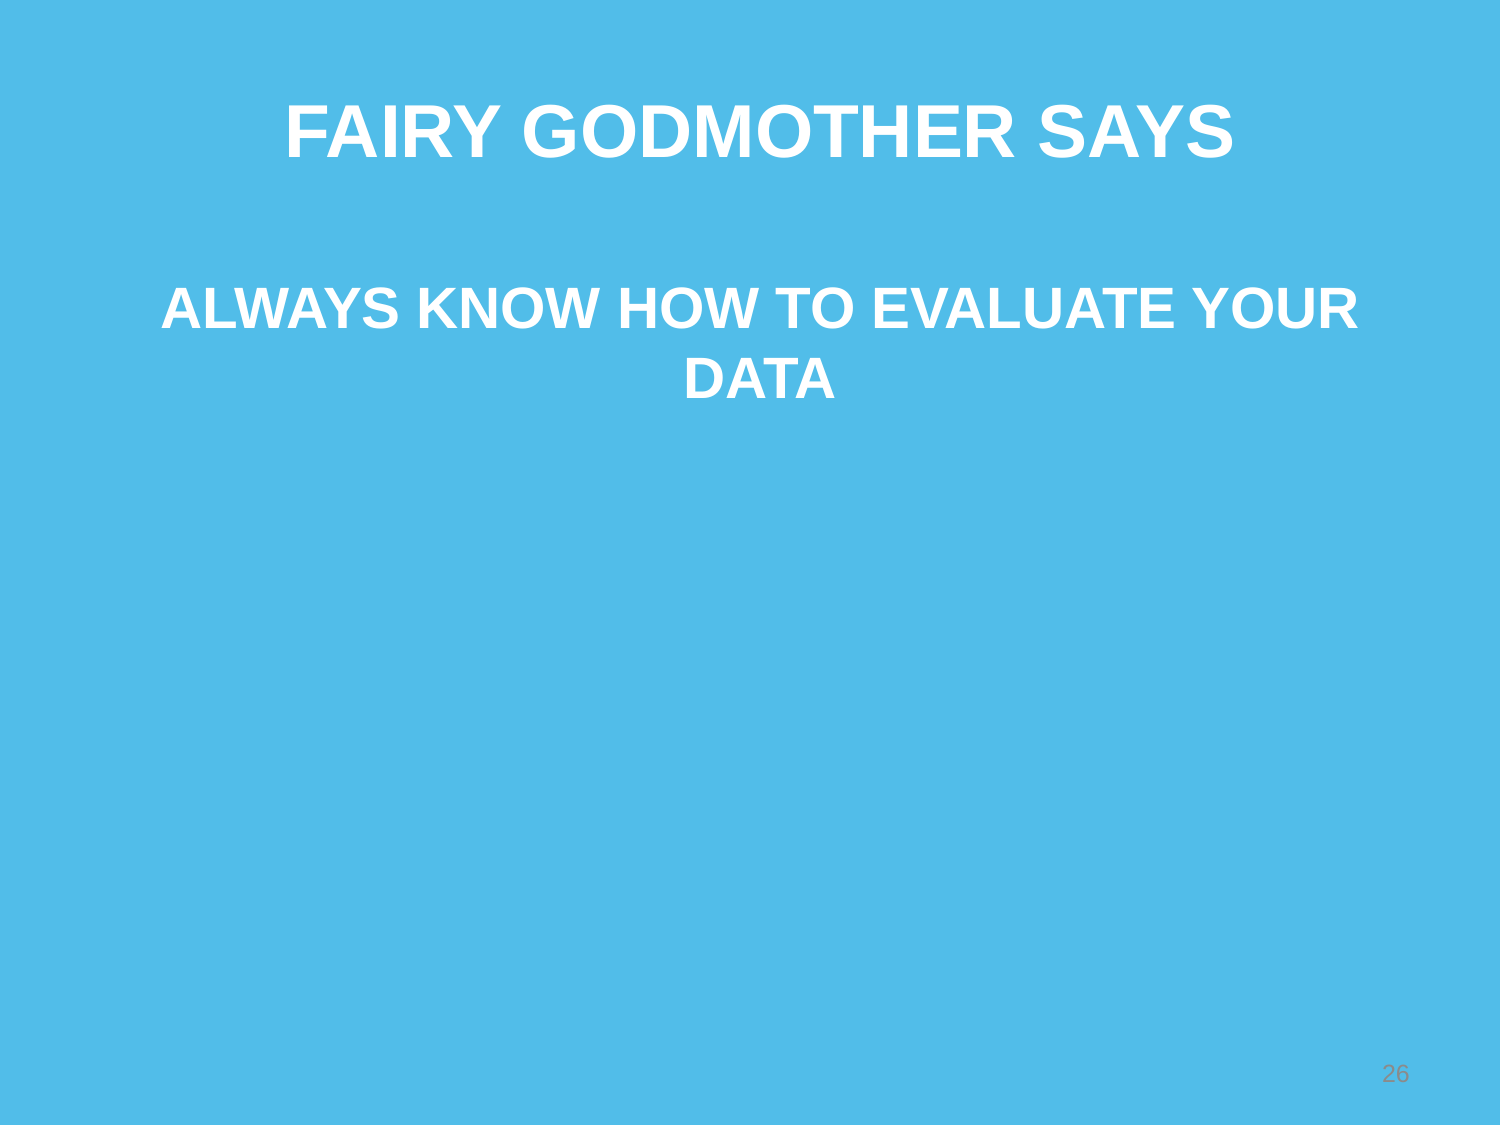

# FAIRY GODMOTHER SAYS
ALWAYS KNOW HOW TO EVALUATE YOUR DATA
26